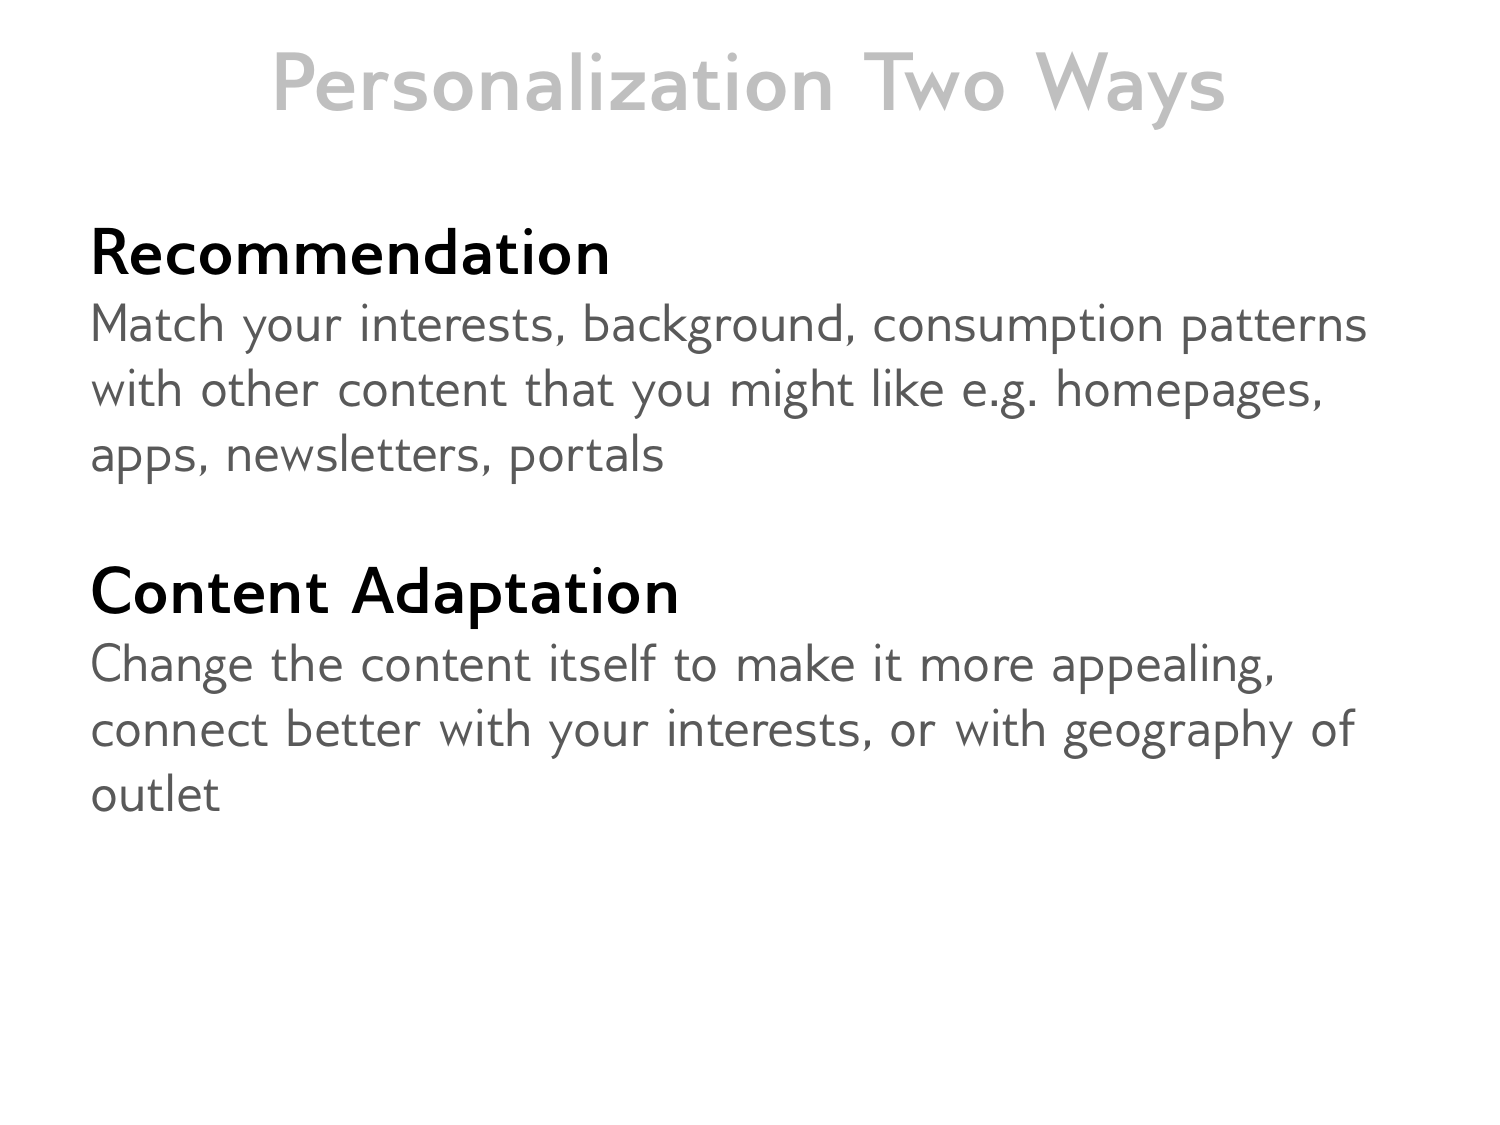

# Personalization Two Ways
Recommendation
Match your interests, background, consumption patterns with other content that you might like e.g. homepages, apps, newsletters, portals

Content Adaptation
Change the content itself to make it more appealing, connect better with your interests, or with geography of outlet